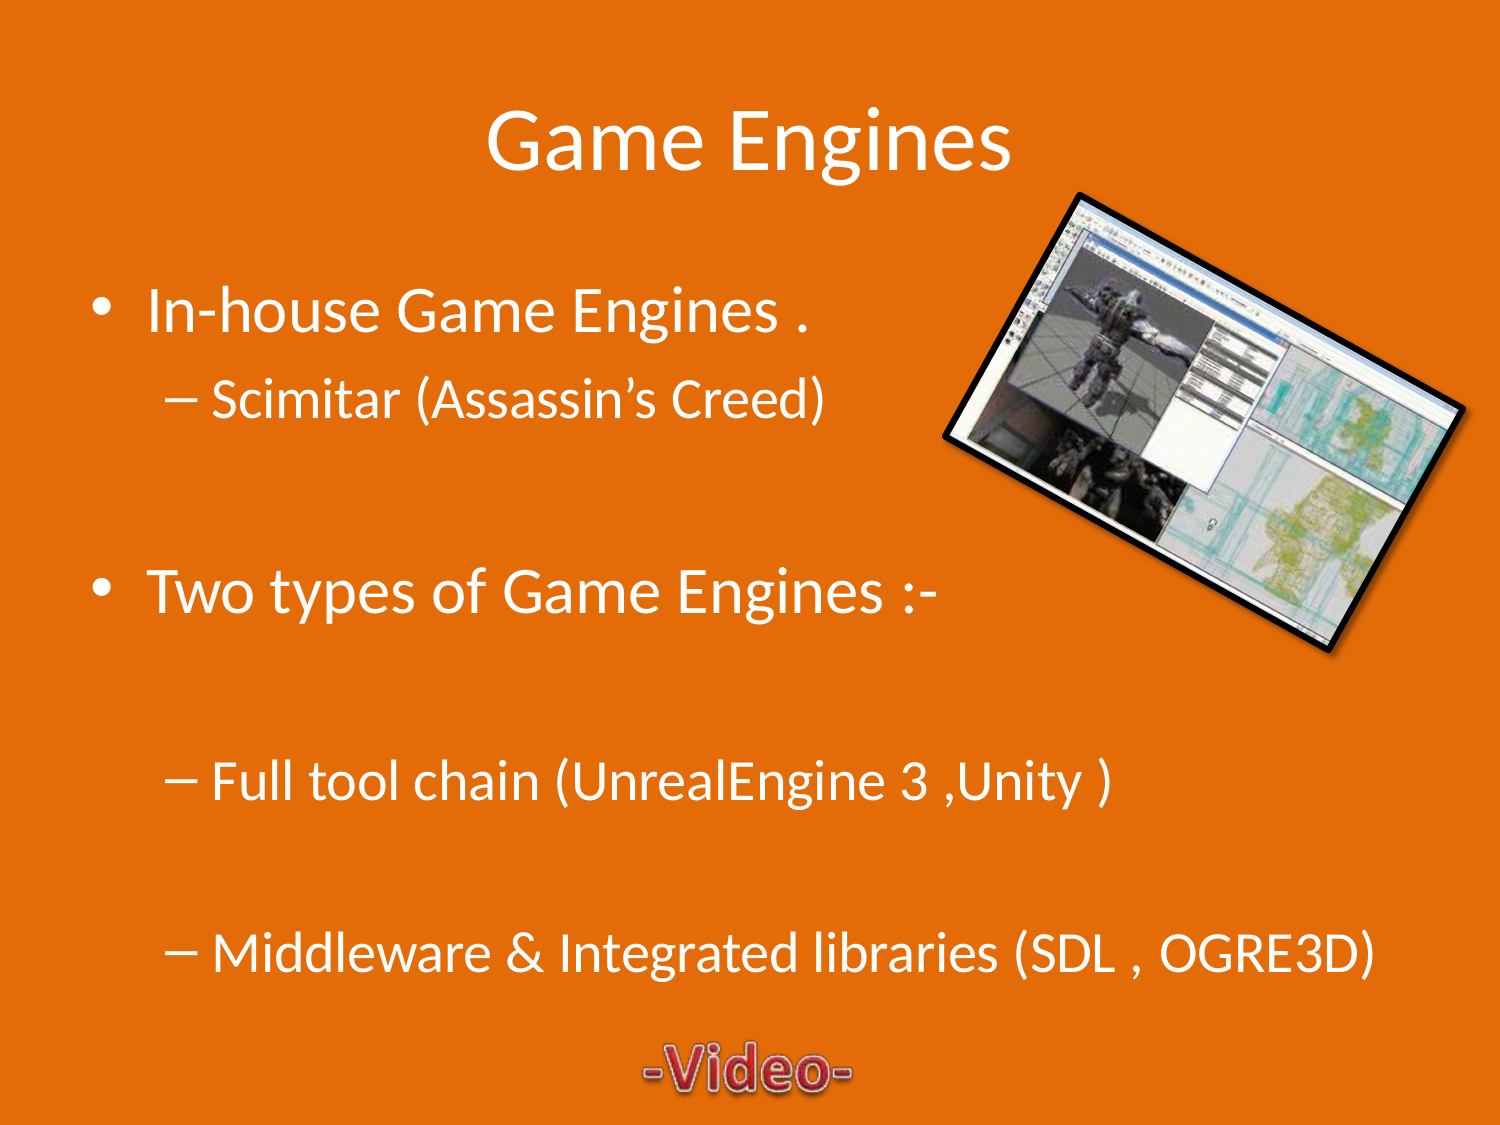

# Game Engines

In-house Game Engines .
Scimitar (Assassin’s Creed)

Two types of Game Engines :-

Full tool chain (UnrealEngine 3 ,Unity )

Middleware & Integrated libraries (SDL , OGRE3D)